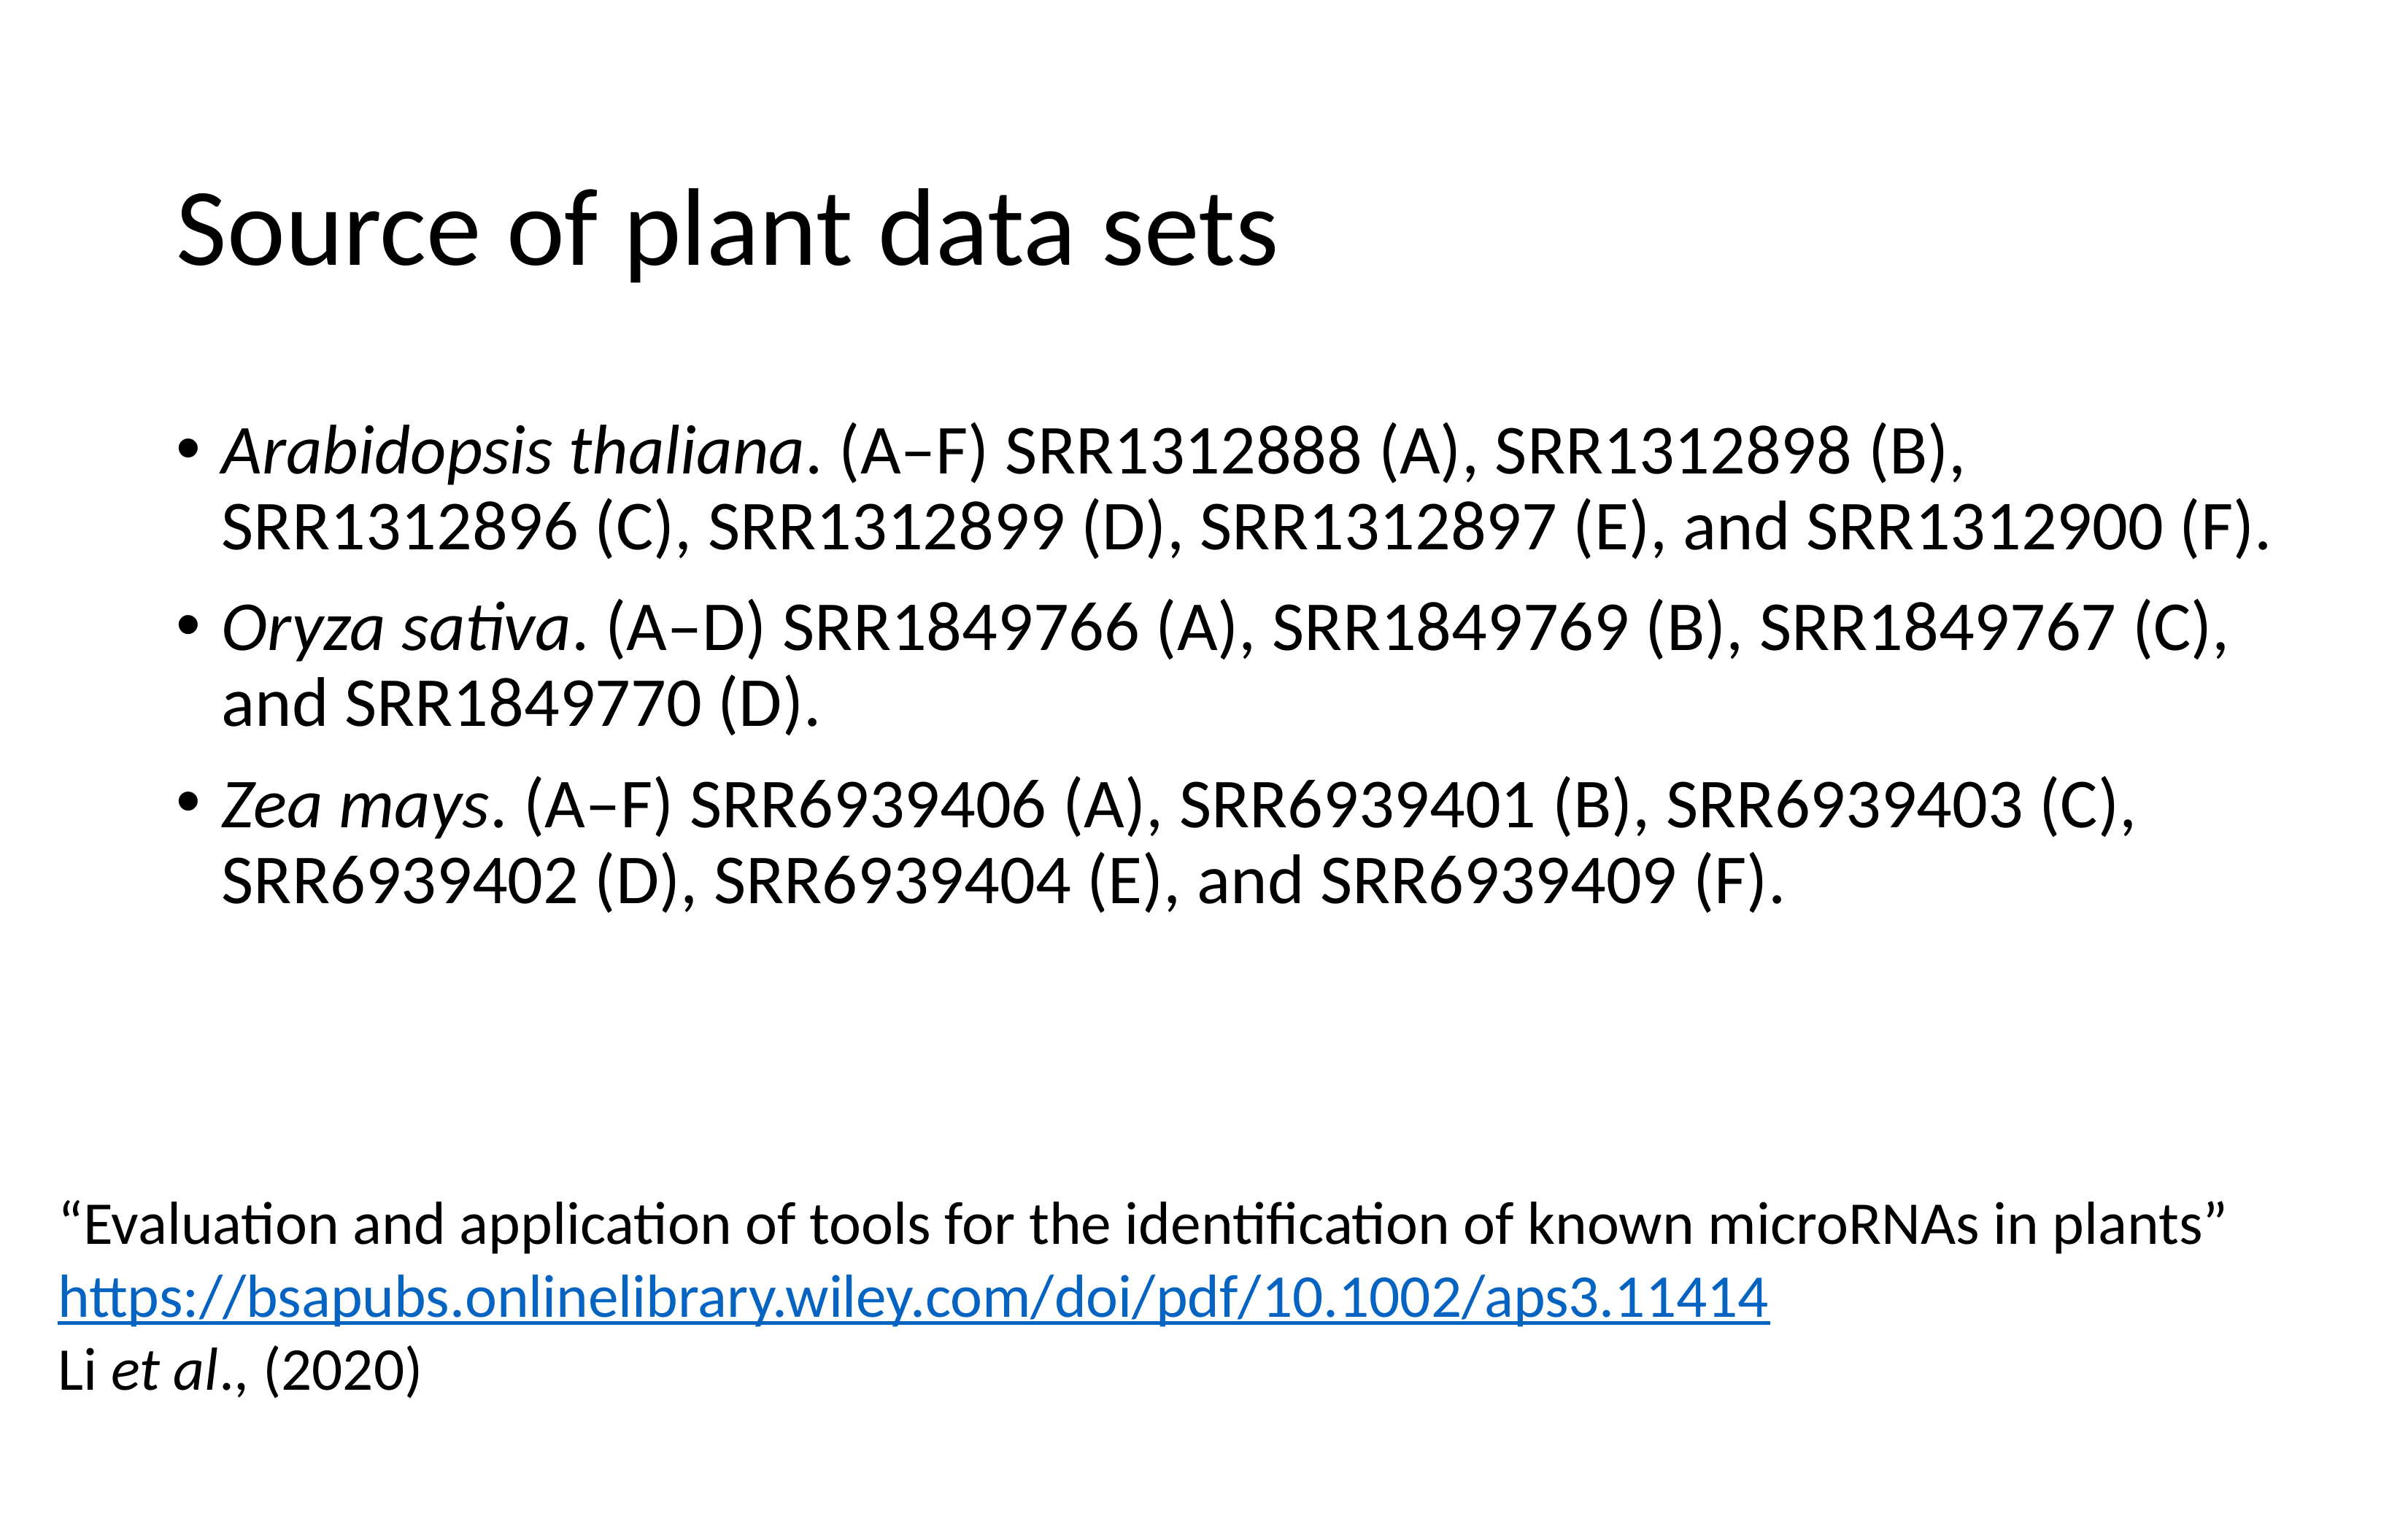

# Source of plant data sets
Arabidopsis thaliana. (A–F) SRR1312888 (A), SRR1312898 (B), SRR1312896 (C), SRR1312899 (D), SRR1312897 (E), and SRR1312900 (F).
Oryza sativa. (A–D) SRR1849766 (A), SRR1849769 (B), SRR1849767 (C), and SRR1849770 (D).
Zea mays. (A–F) SRR6939406 (A), SRR6939401 (B), SRR6939403 (C), SRR6939402 (D), SRR6939404 (E), and SRR6939409 (F).
“Evaluation and application of tools for the identification of known microRNAs in plants”
https://bsapubs.onlinelibrary.wiley.com/doi/pdf/10.1002/aps3.11414
Li et al., (2020)